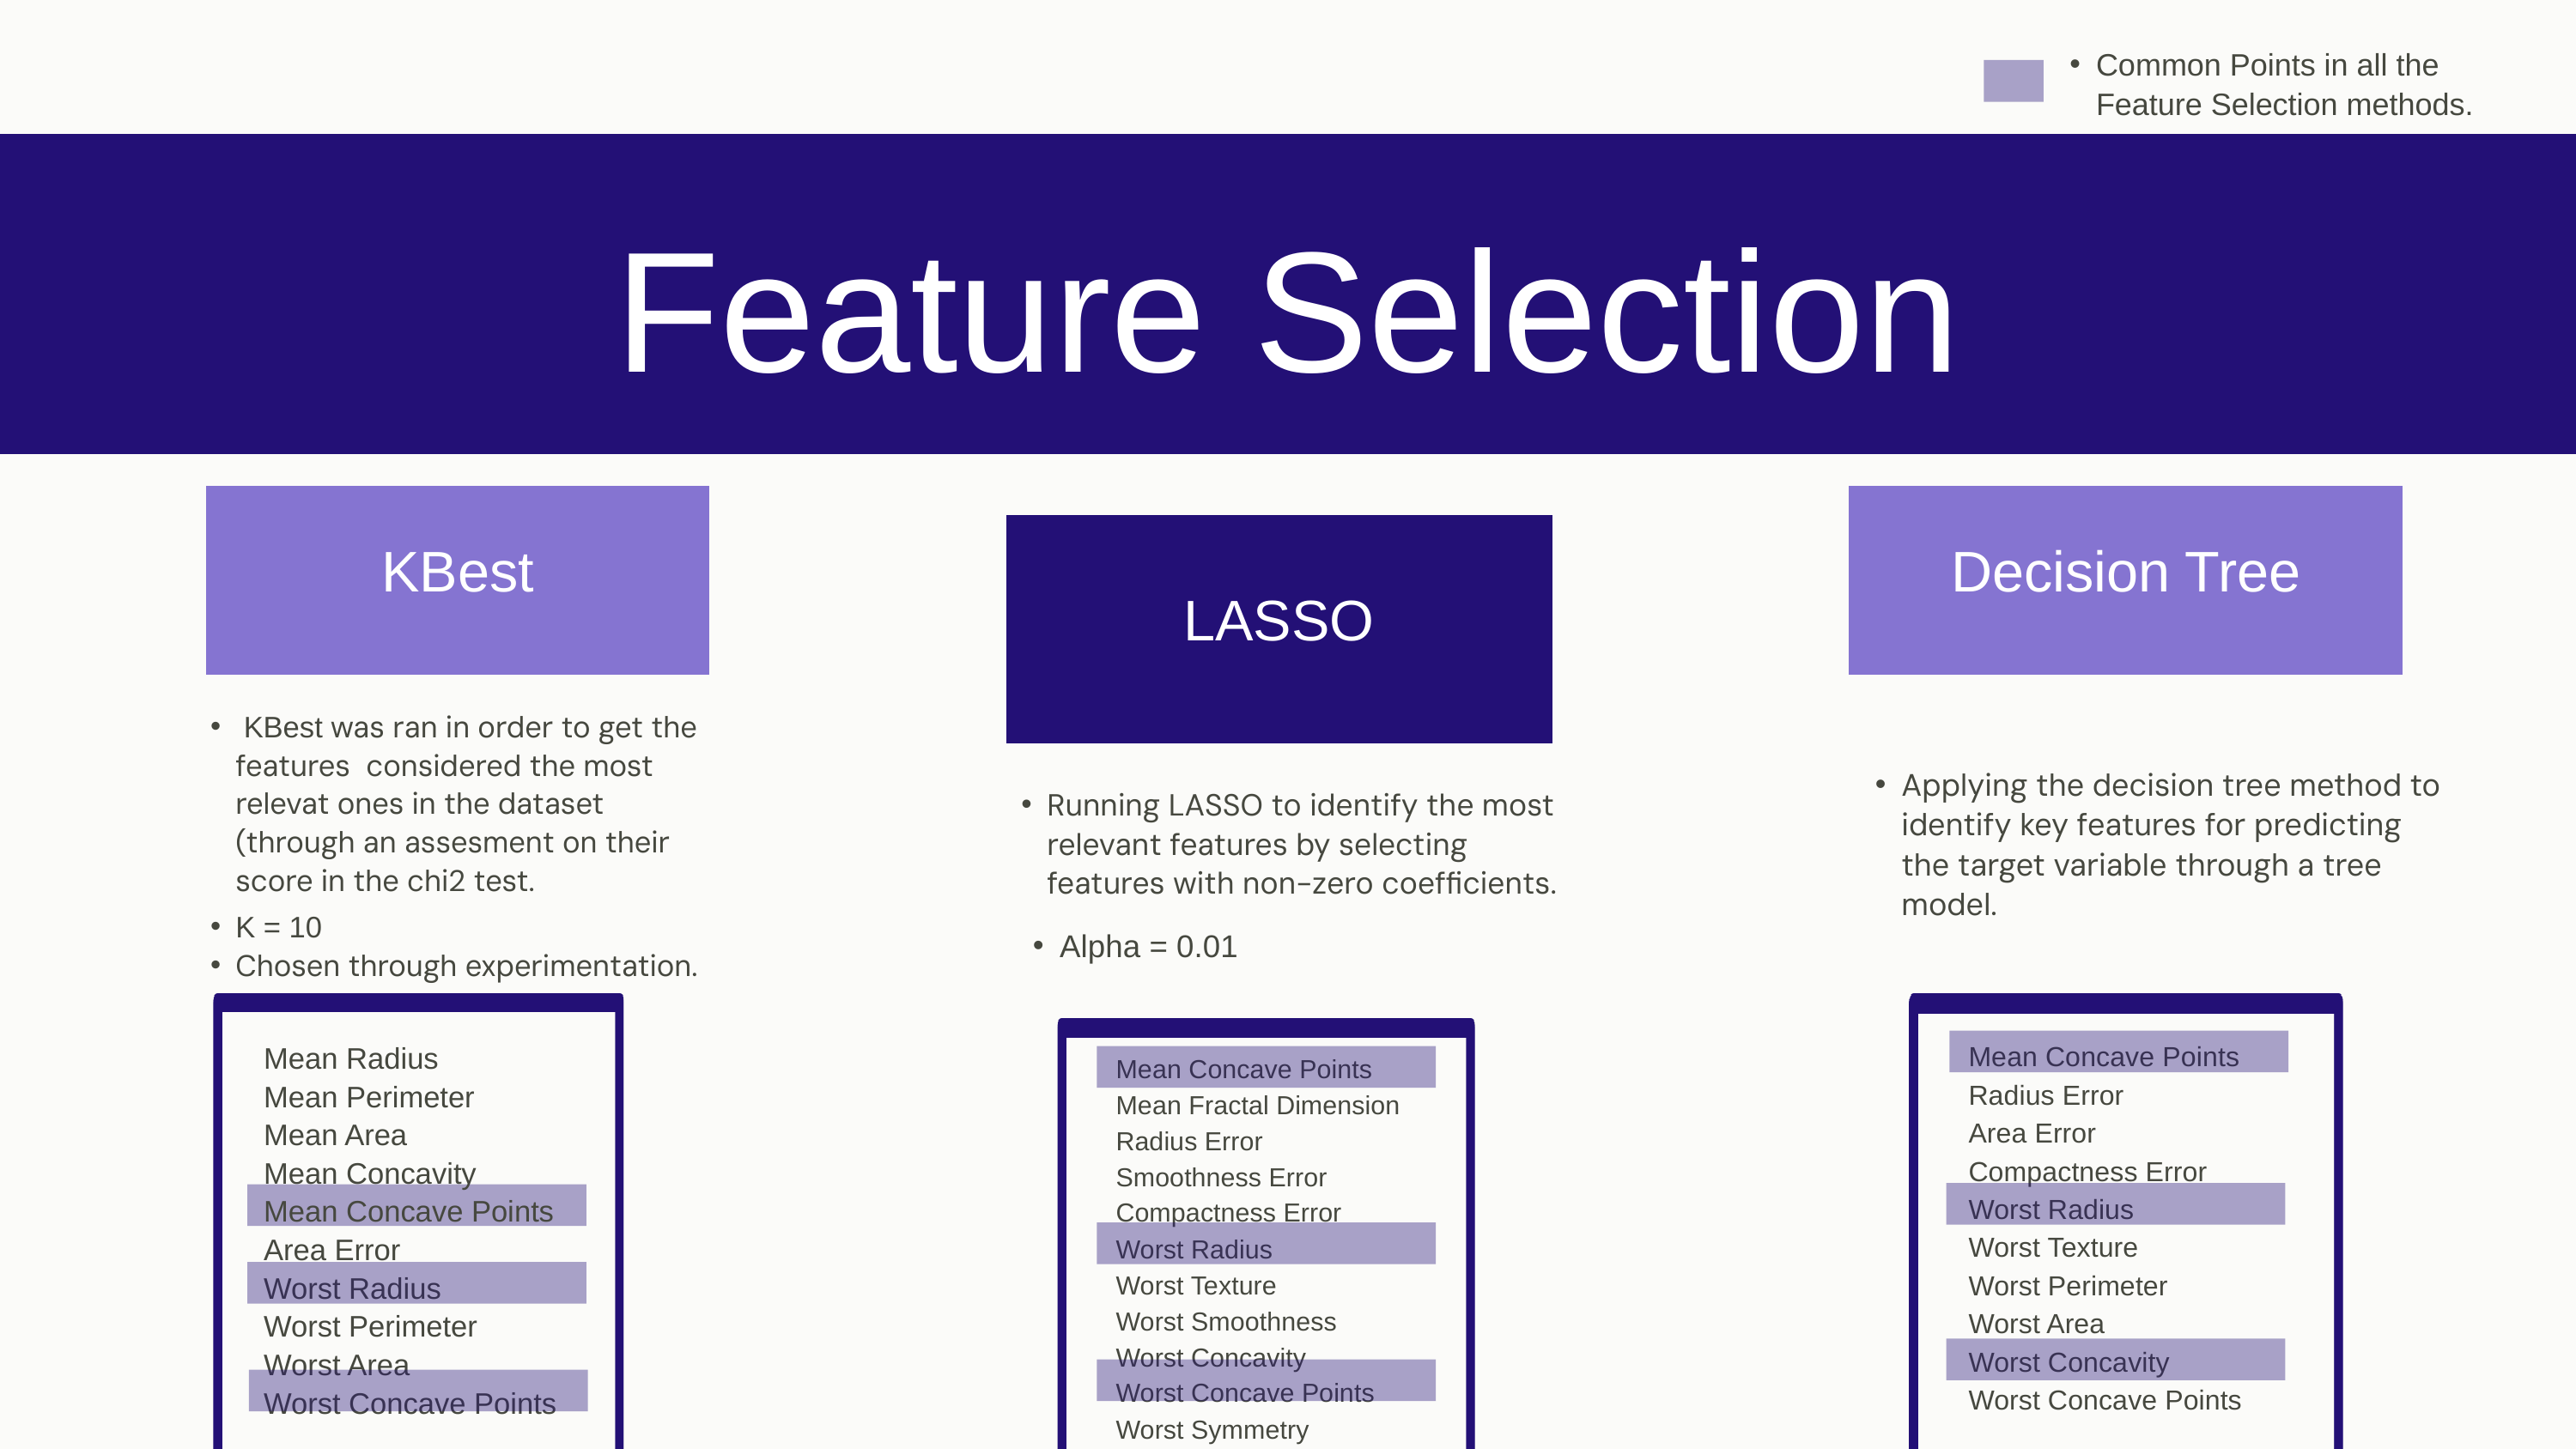

Common Points in all the Feature Selection methods.

Feature Selection

KBest

Decision Tree

LASSO
 KBest was ran in order to get the features  considered the most relevat ones in the dataset (through an assesment on their score in the chi2 test.
Applying the decision tree method to identify key features for predicting the target variable through a tree model.

Running LASSO to identify the most relevant features by selecting features with non-zero coefficients.

K = 10
Chosen through experimentation.
Alpha = 0.01

Mean Concave Points
Radius Error
Area Error
Compactness Error
Worst Radius
Worst Texture
Worst Perimeter
Worst Area
Worst Concavity
Worst Concave Points

Mean Radius
Mean Perimeter
Mean Area
Mean Concavity
Mean Concave Points
Area Error
Worst Radius
Worst Perimeter
Worst Area
Worst Concave Points

Mean Concave Points
Mean Fractal Dimension
Radius Error
Smoothness Error
Compactness Error
Worst Radius
Worst Texture
Worst Smoothness
Worst Concavity
Worst Concave Points
Worst Symmetry